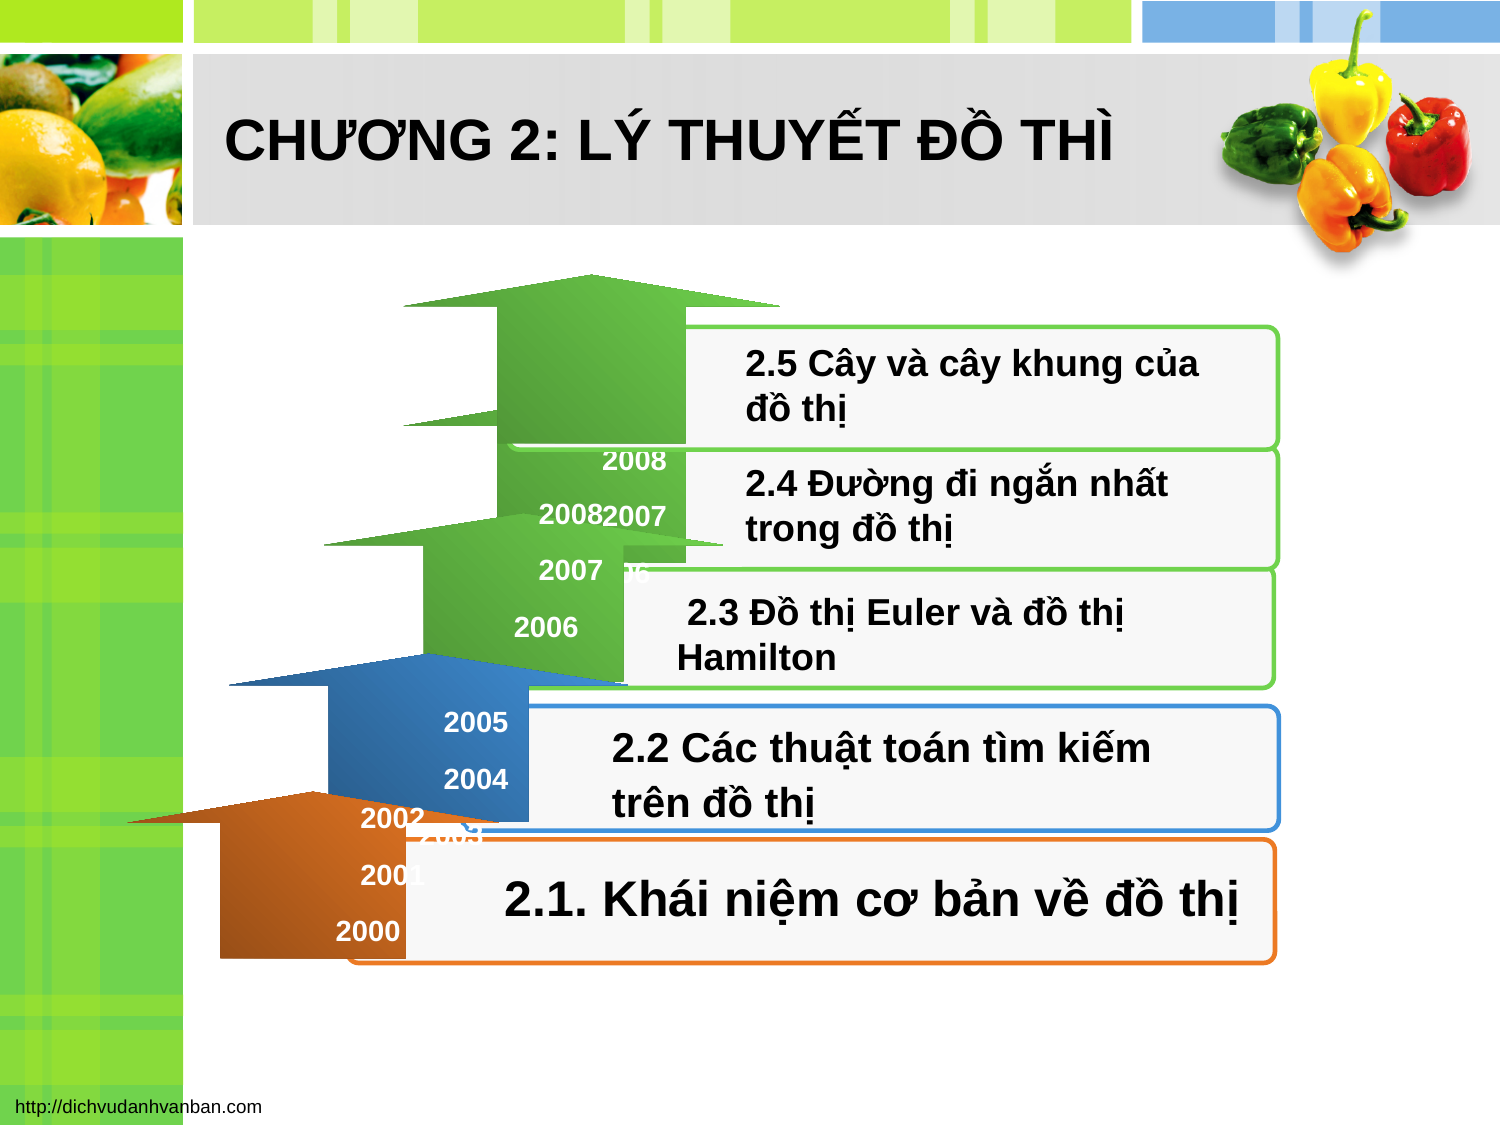

# CHƯƠNG 2: LÝ THUYẾT ĐỒ THÌ

2008
2007
2006
Jump

2.5 Cây và cây khung của đồ thị

Jump
2008
2007
2006

2.4 Đường đi ngắn nhất trong đồ thị
2008
2007
2006

 2.3 Đồ thị Euler và đồ thị Hamilton

2005
2004
2003

2.2 Các thuật toán tìm kiếm trên đồ thị
2002
2001
2000

Start
2.1. Khái niệm cơ bản về đồ thị